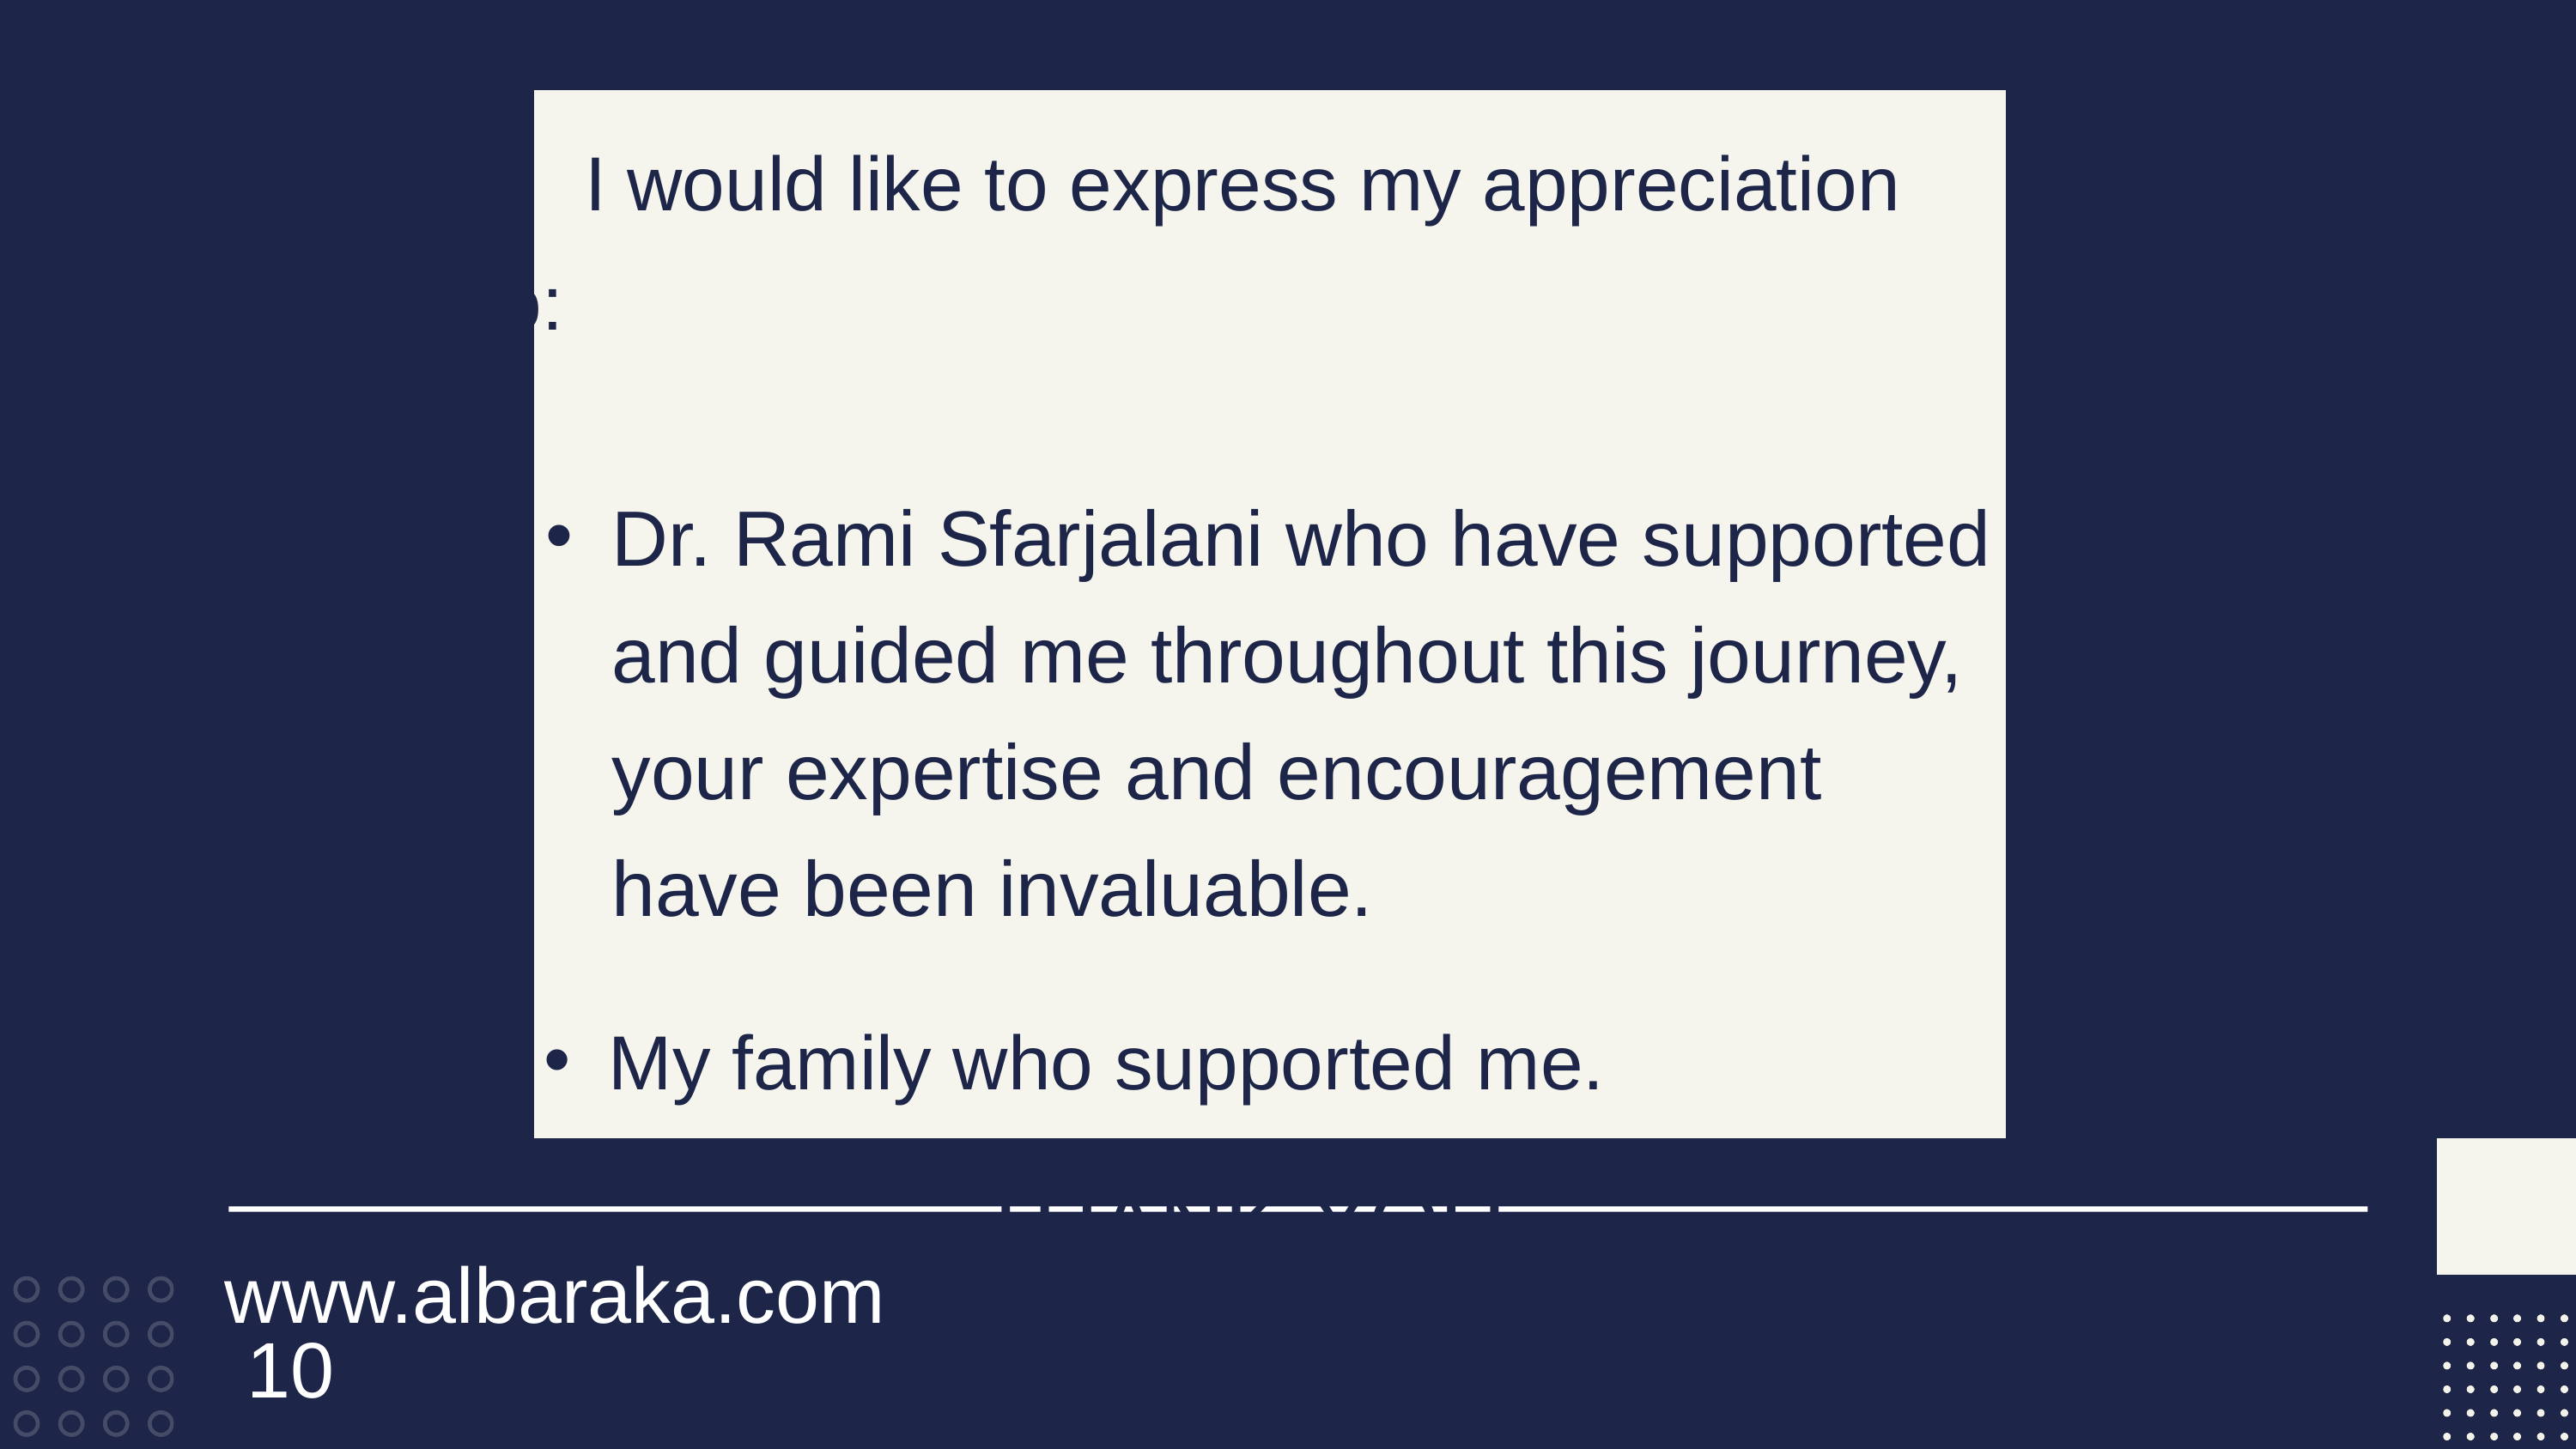

I would like to express my appreciation to:

Dr. Rami Sfarjalani who have supported and guided me throughout this journey, your expertise and encouragement have been invaluable.
My family who supported me.
THANK YOU

www.albaraka.com                                                                     10